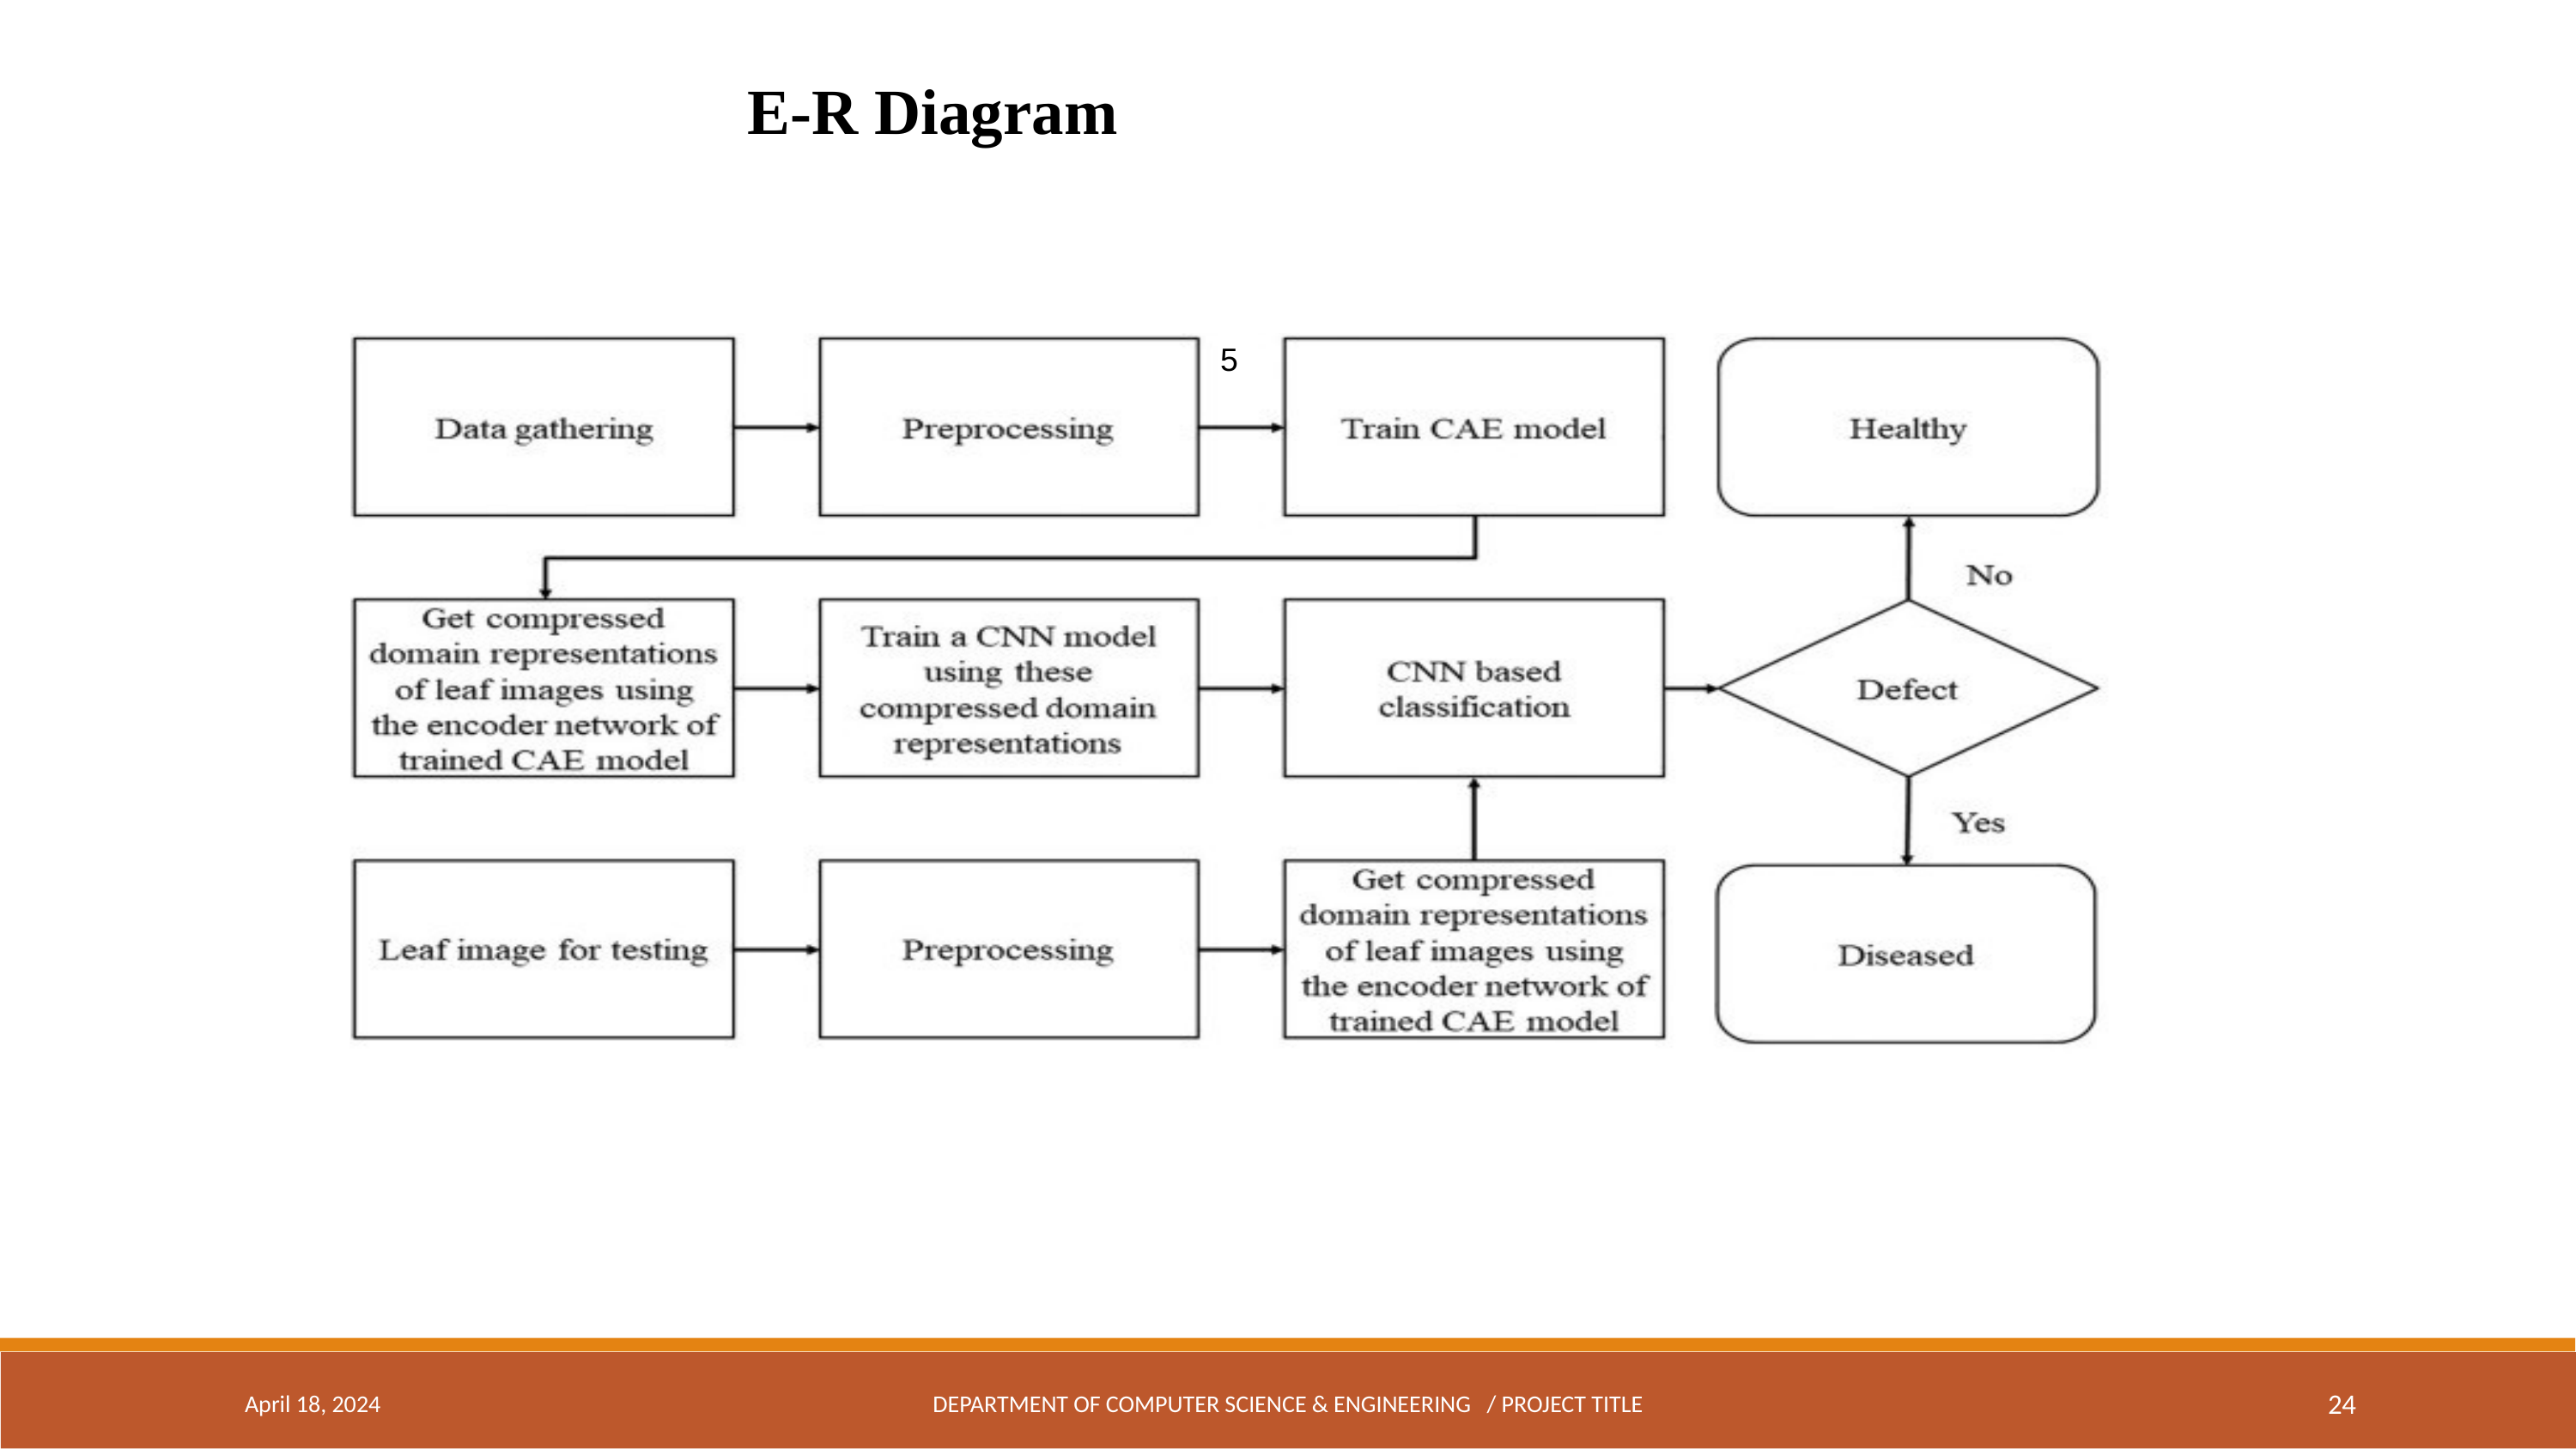

E-R Diagram
5
April 18, 2024
DEPARTMENT OF COMPUTER SCIENCE & ENGINEERING   / PROJECT TITLE
24